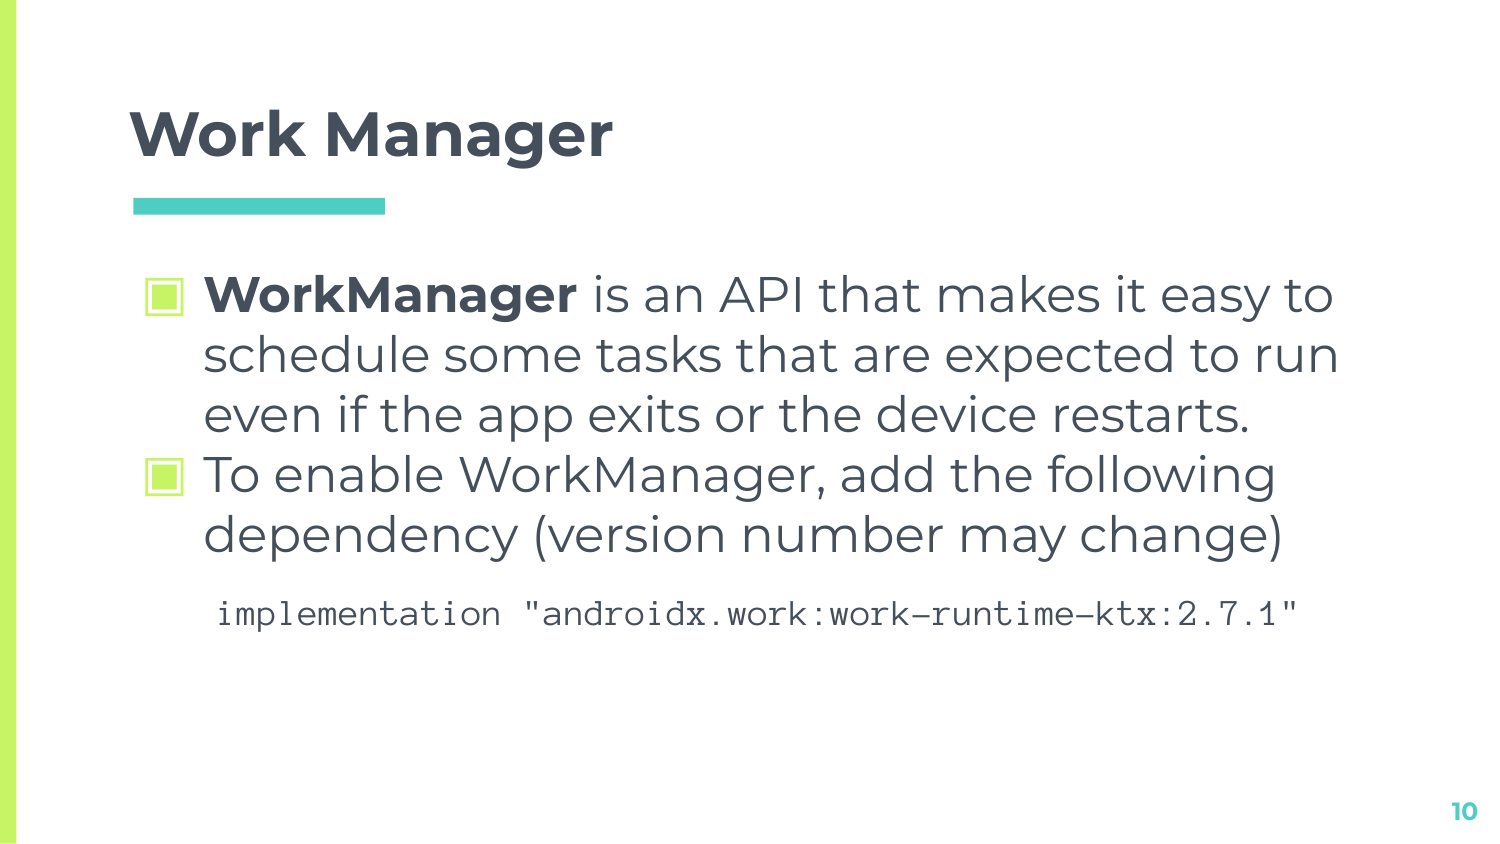

# Work Manager
WorkManager is an API that makes it easy to schedule some tasks that are expected to run even if the app exits or the device restarts.
To enable WorkManager, add the following dependency (version number may change)
 implementation "androidx.work:work-runtime-ktx:2.7.1"

10